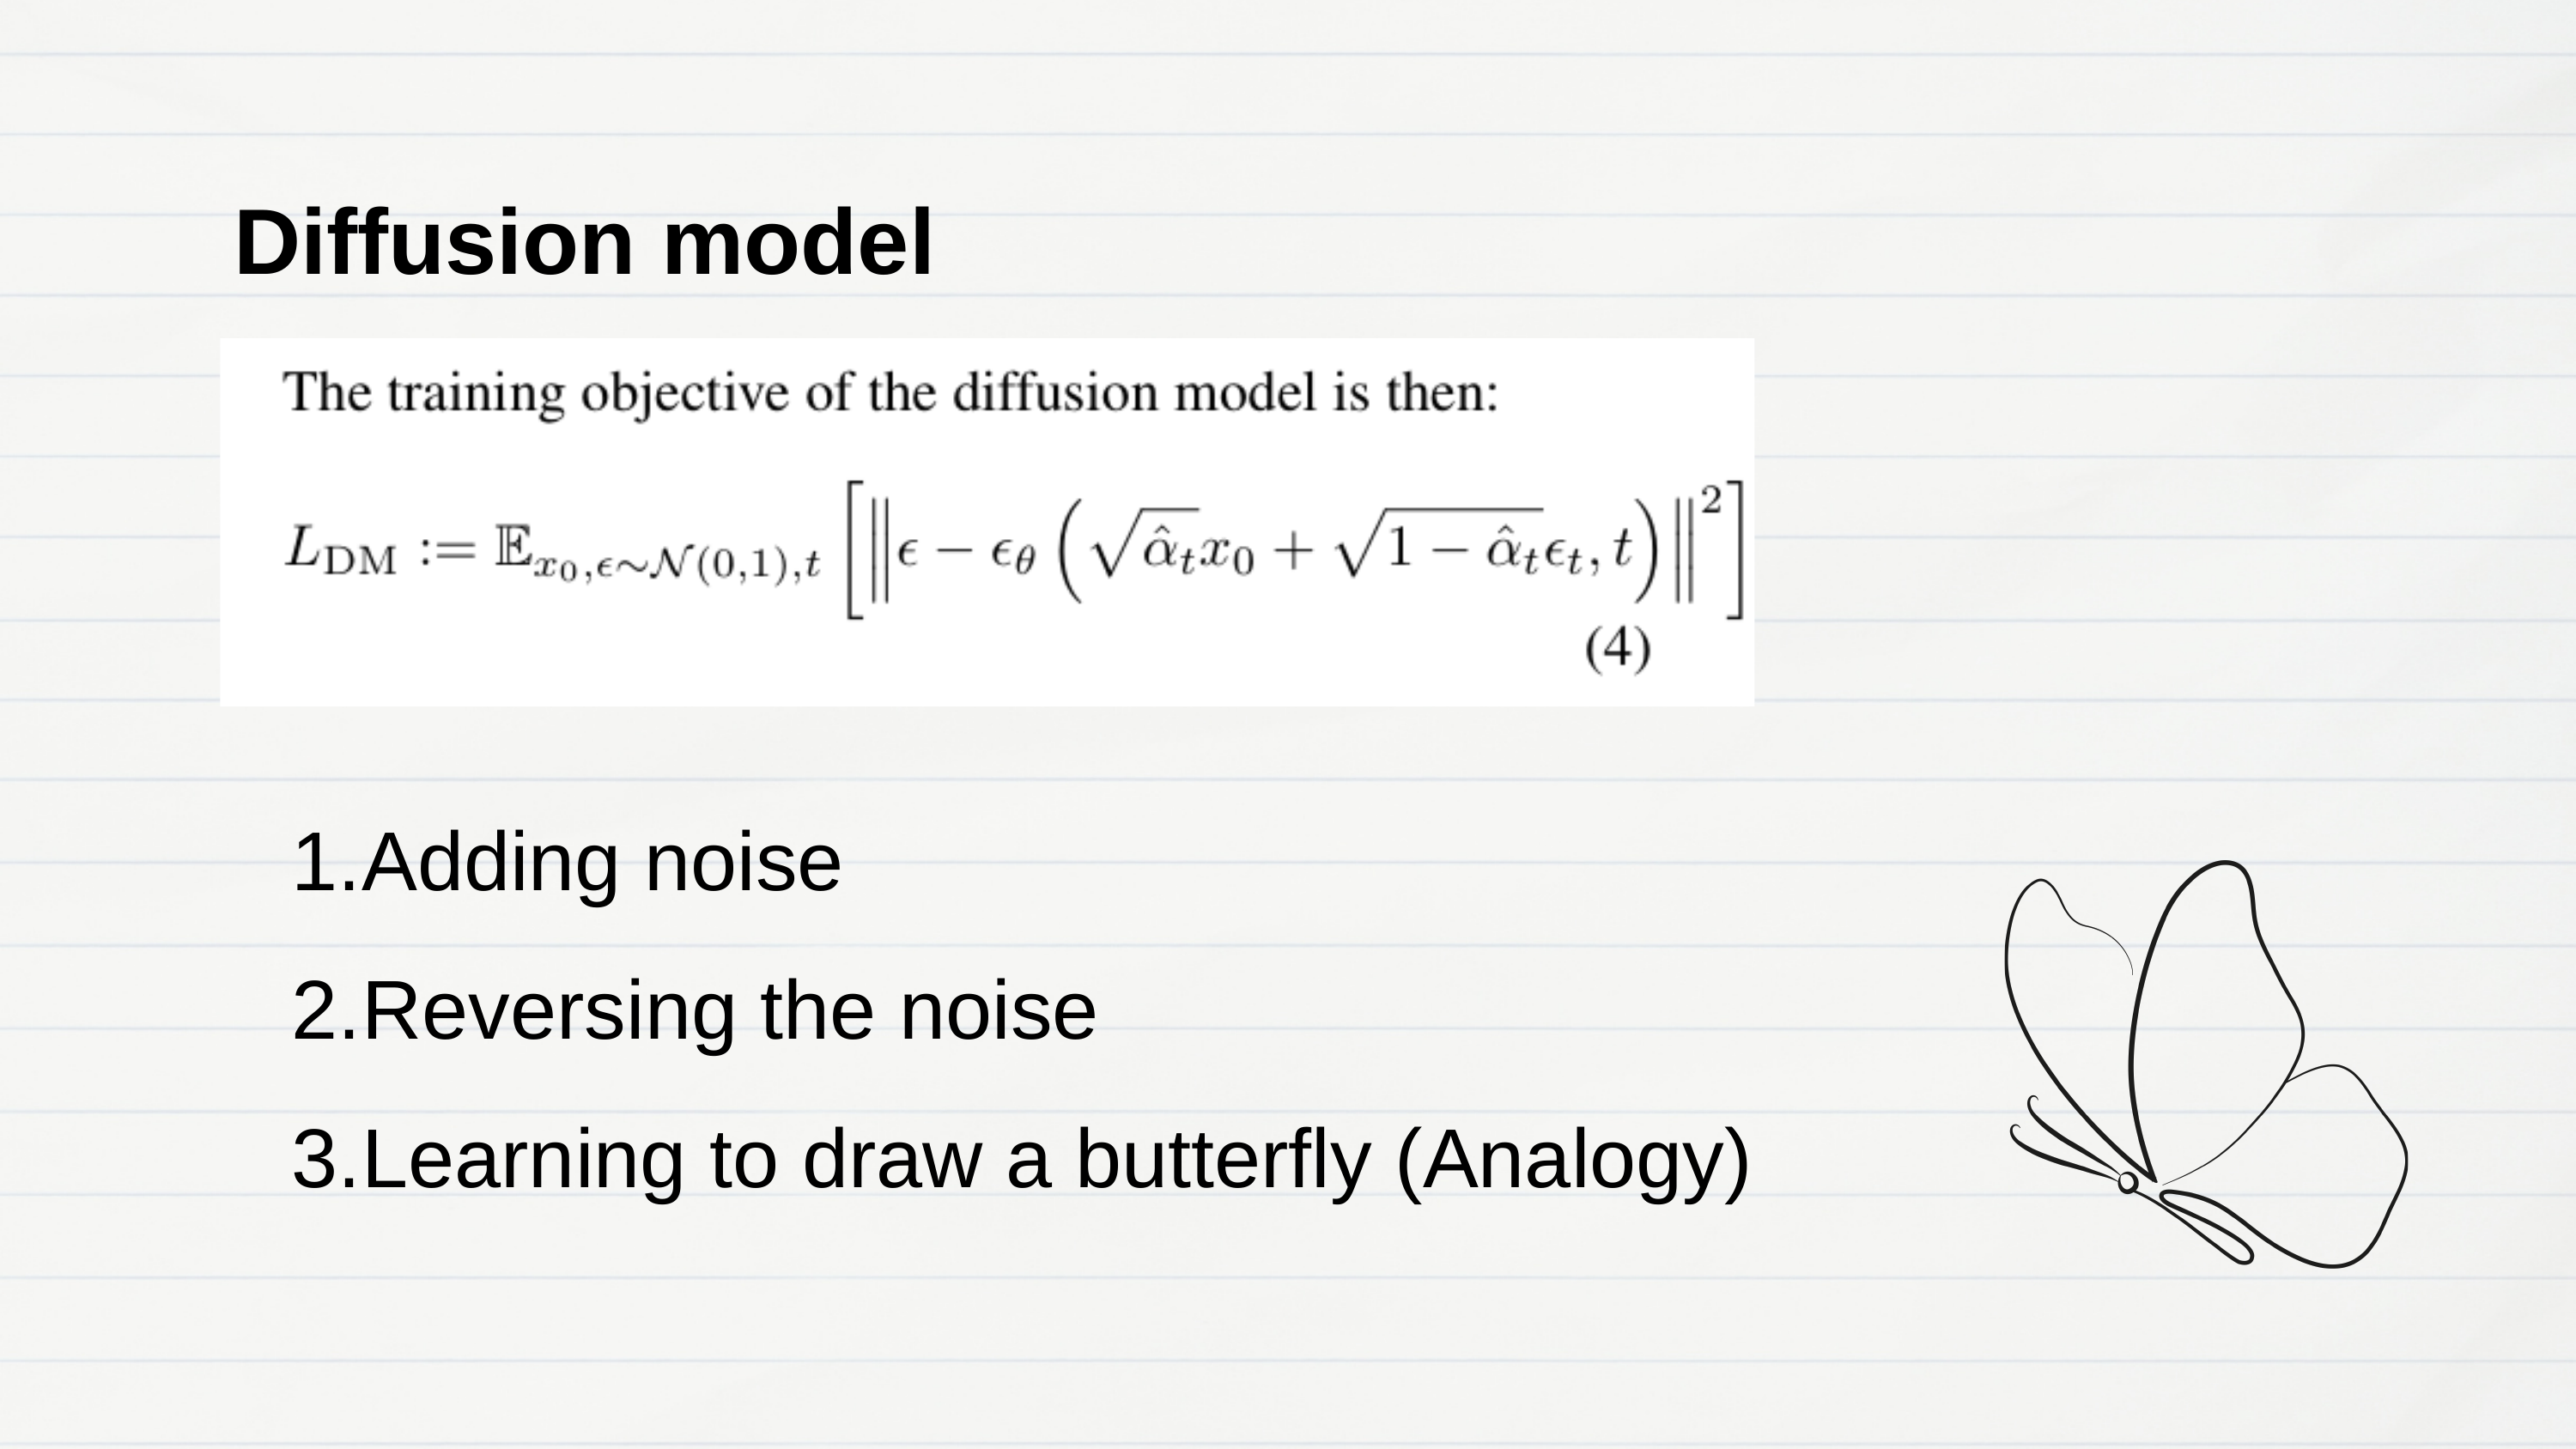

Diffusion model

Adding noise
Reversing the noise
Learning to draw a butterfly (Analogy)